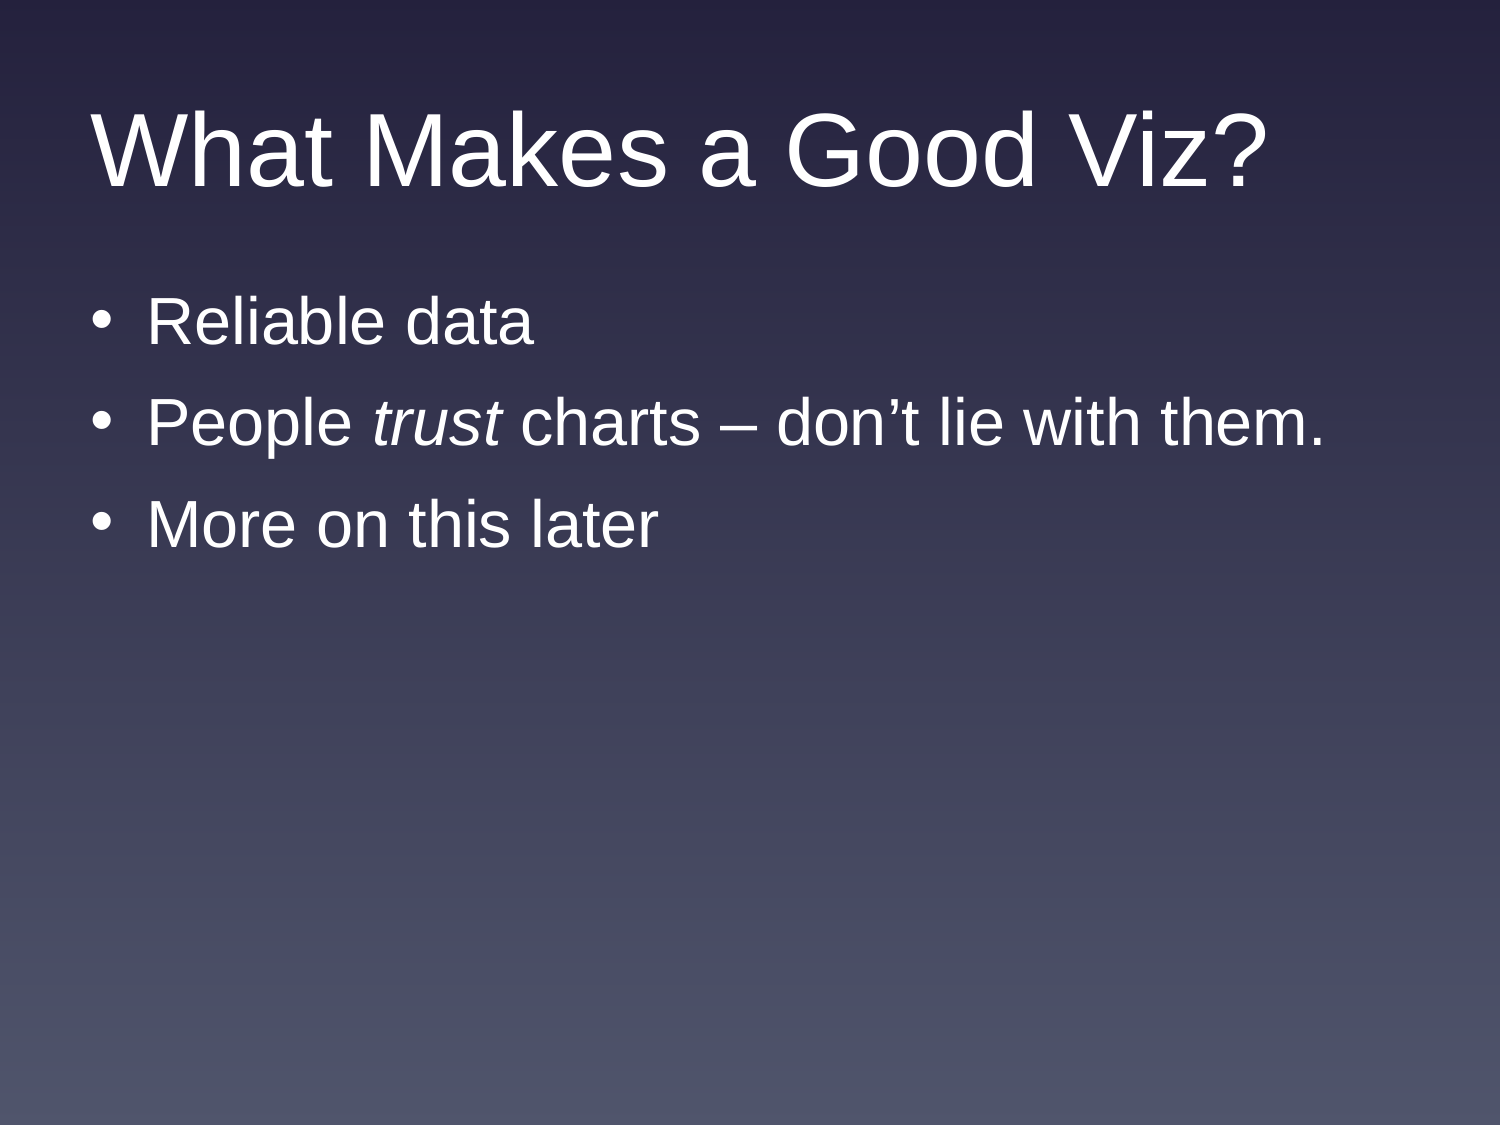

# What Makes a Good Viz?
Reliable data
People trust charts – don’t lie with them.
More on this later